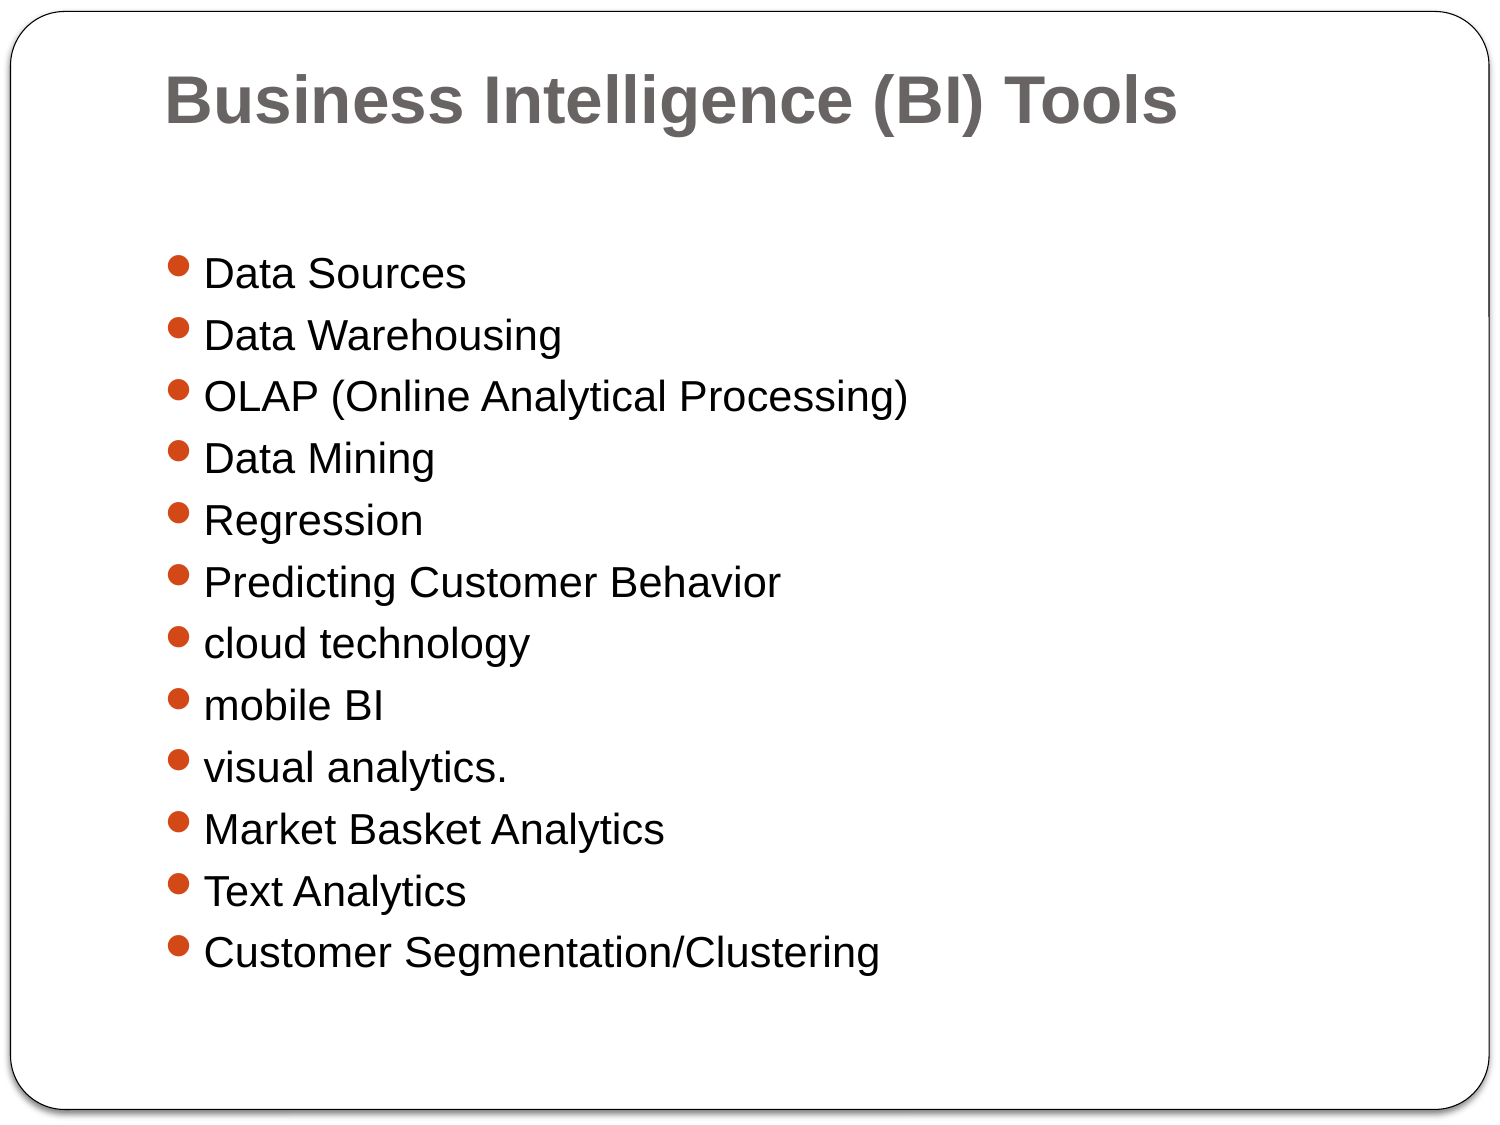

# Business Intelligence (BI) Tools
Data Sources
Data Warehousing
OLAP (Online Analytical Processing)
Data Mining
Regression
Predicting Customer Behavior
cloud technology
mobile BI
visual analytics.
Market Basket Analytics
Text Analytics
Customer Segmentation/Clustering